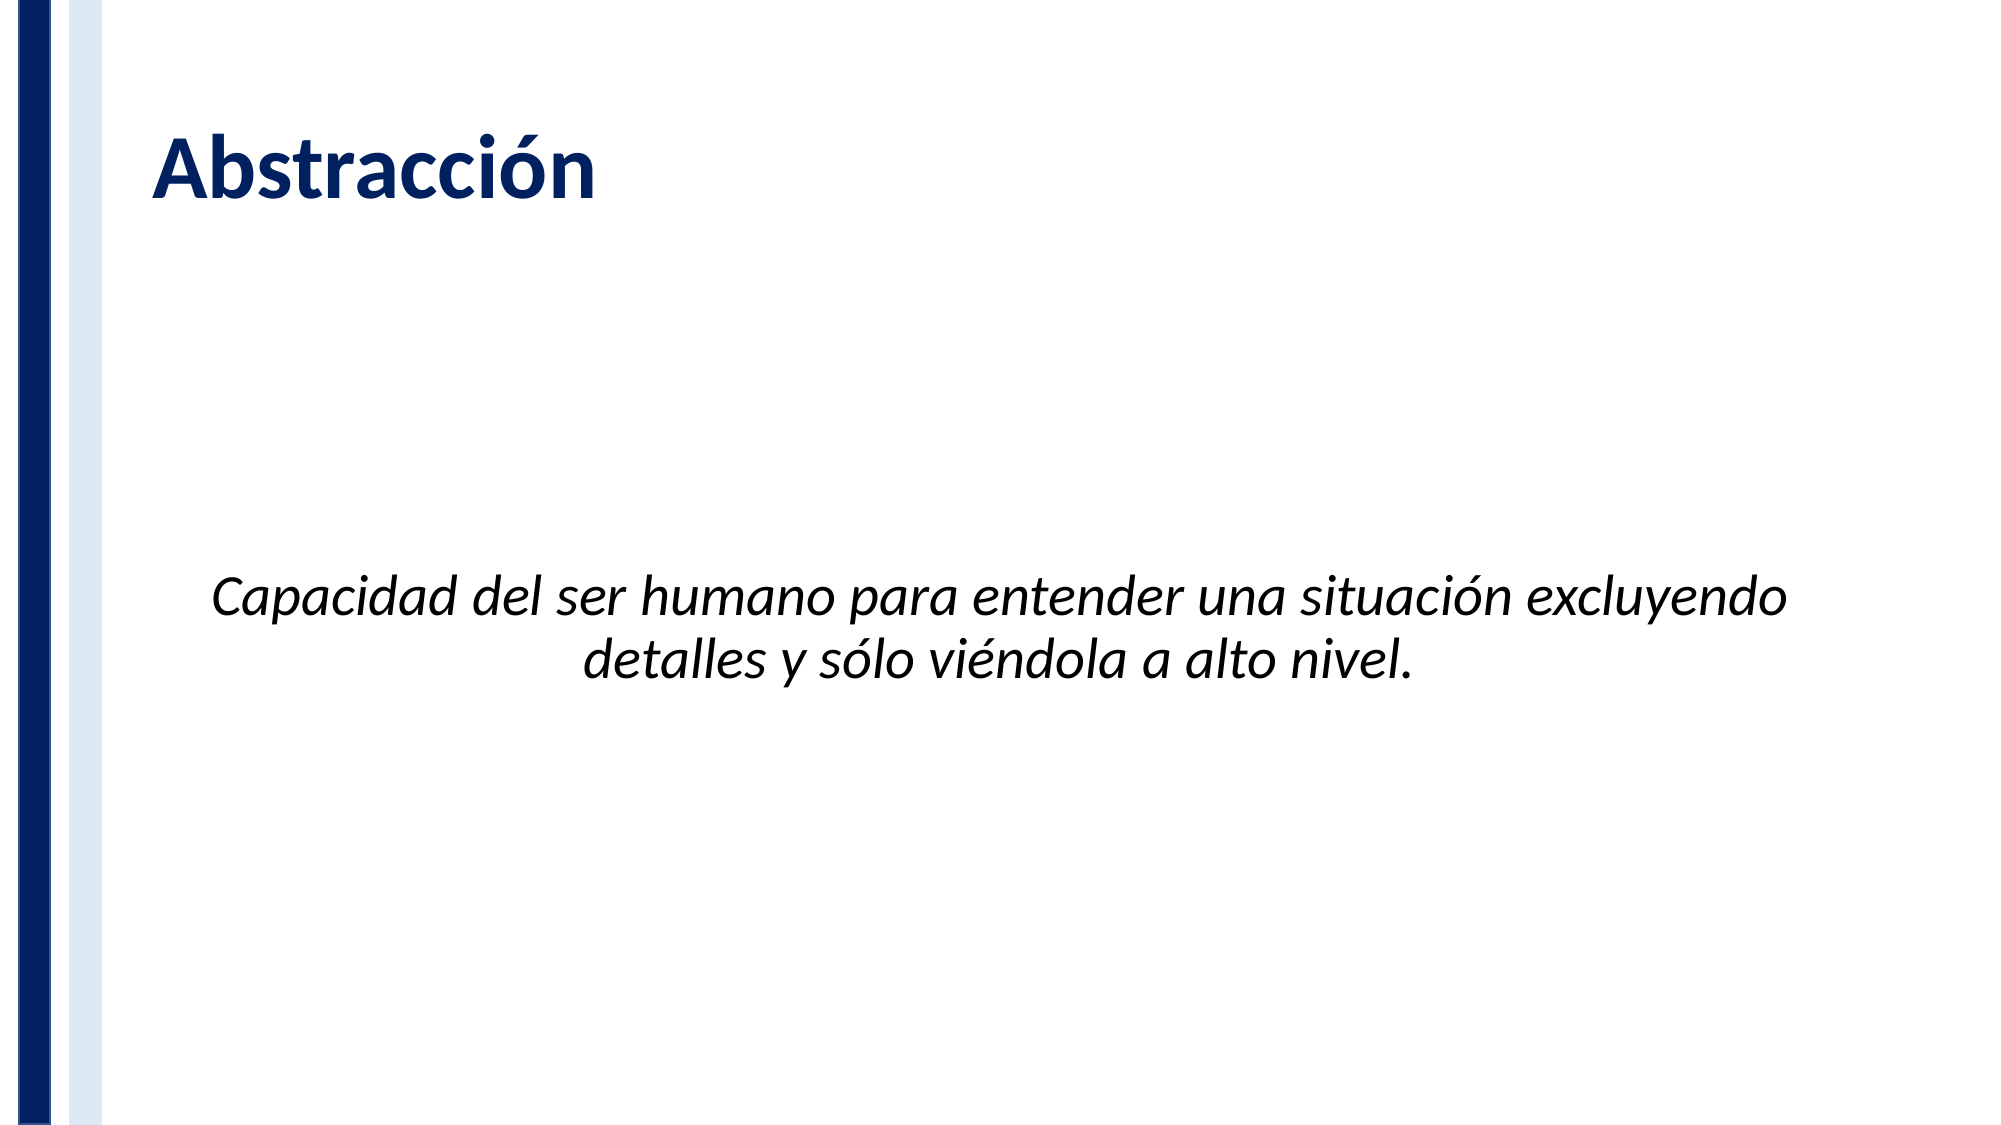

# Abstracción

Capacidad del ser humano para entender una situación excluyendo detalles y sólo viéndola a alto nivel.